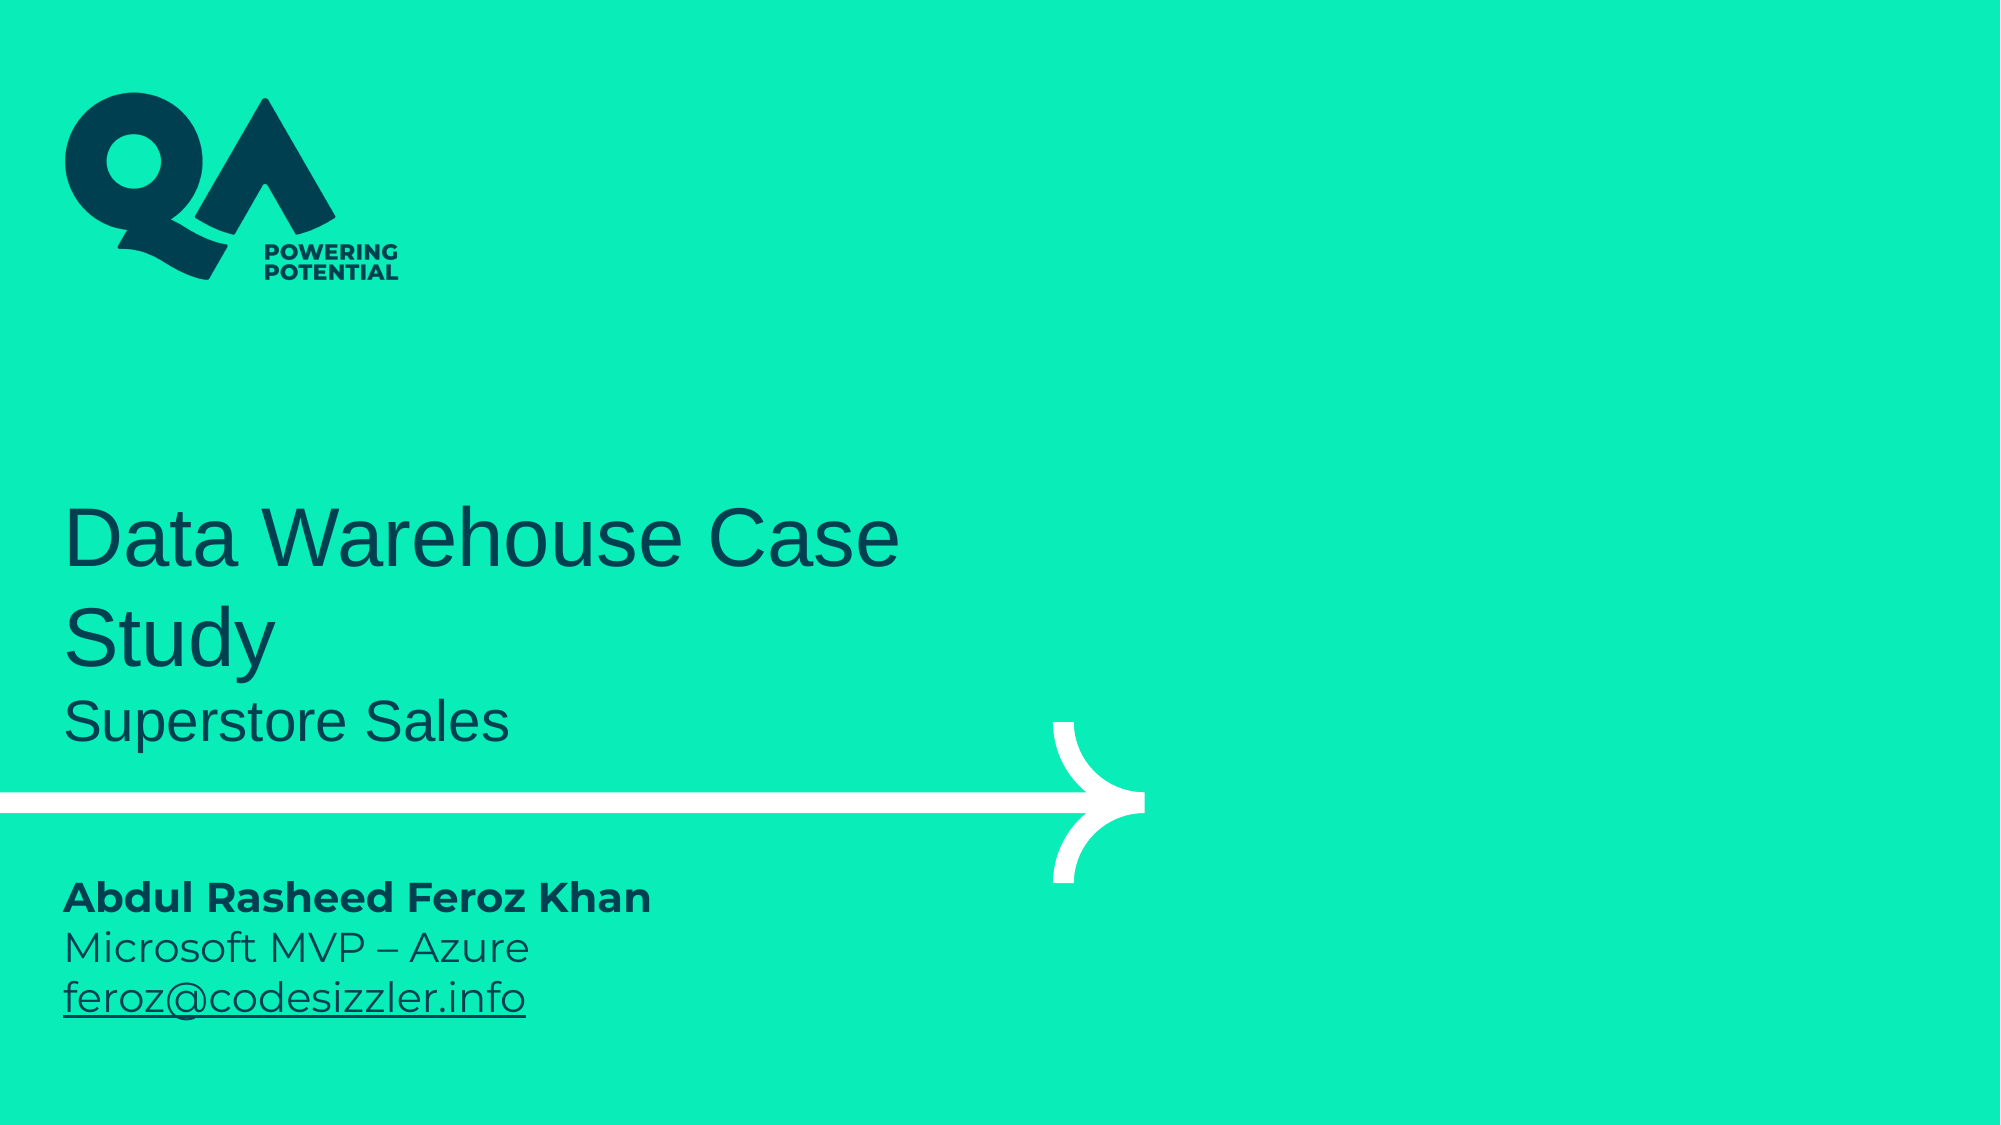

# Data Warehouse Case Study Superstore Sales
Abdul Rasheed Feroz Khan
Microsoft MVP – Azure
feroz@codesizzler.info